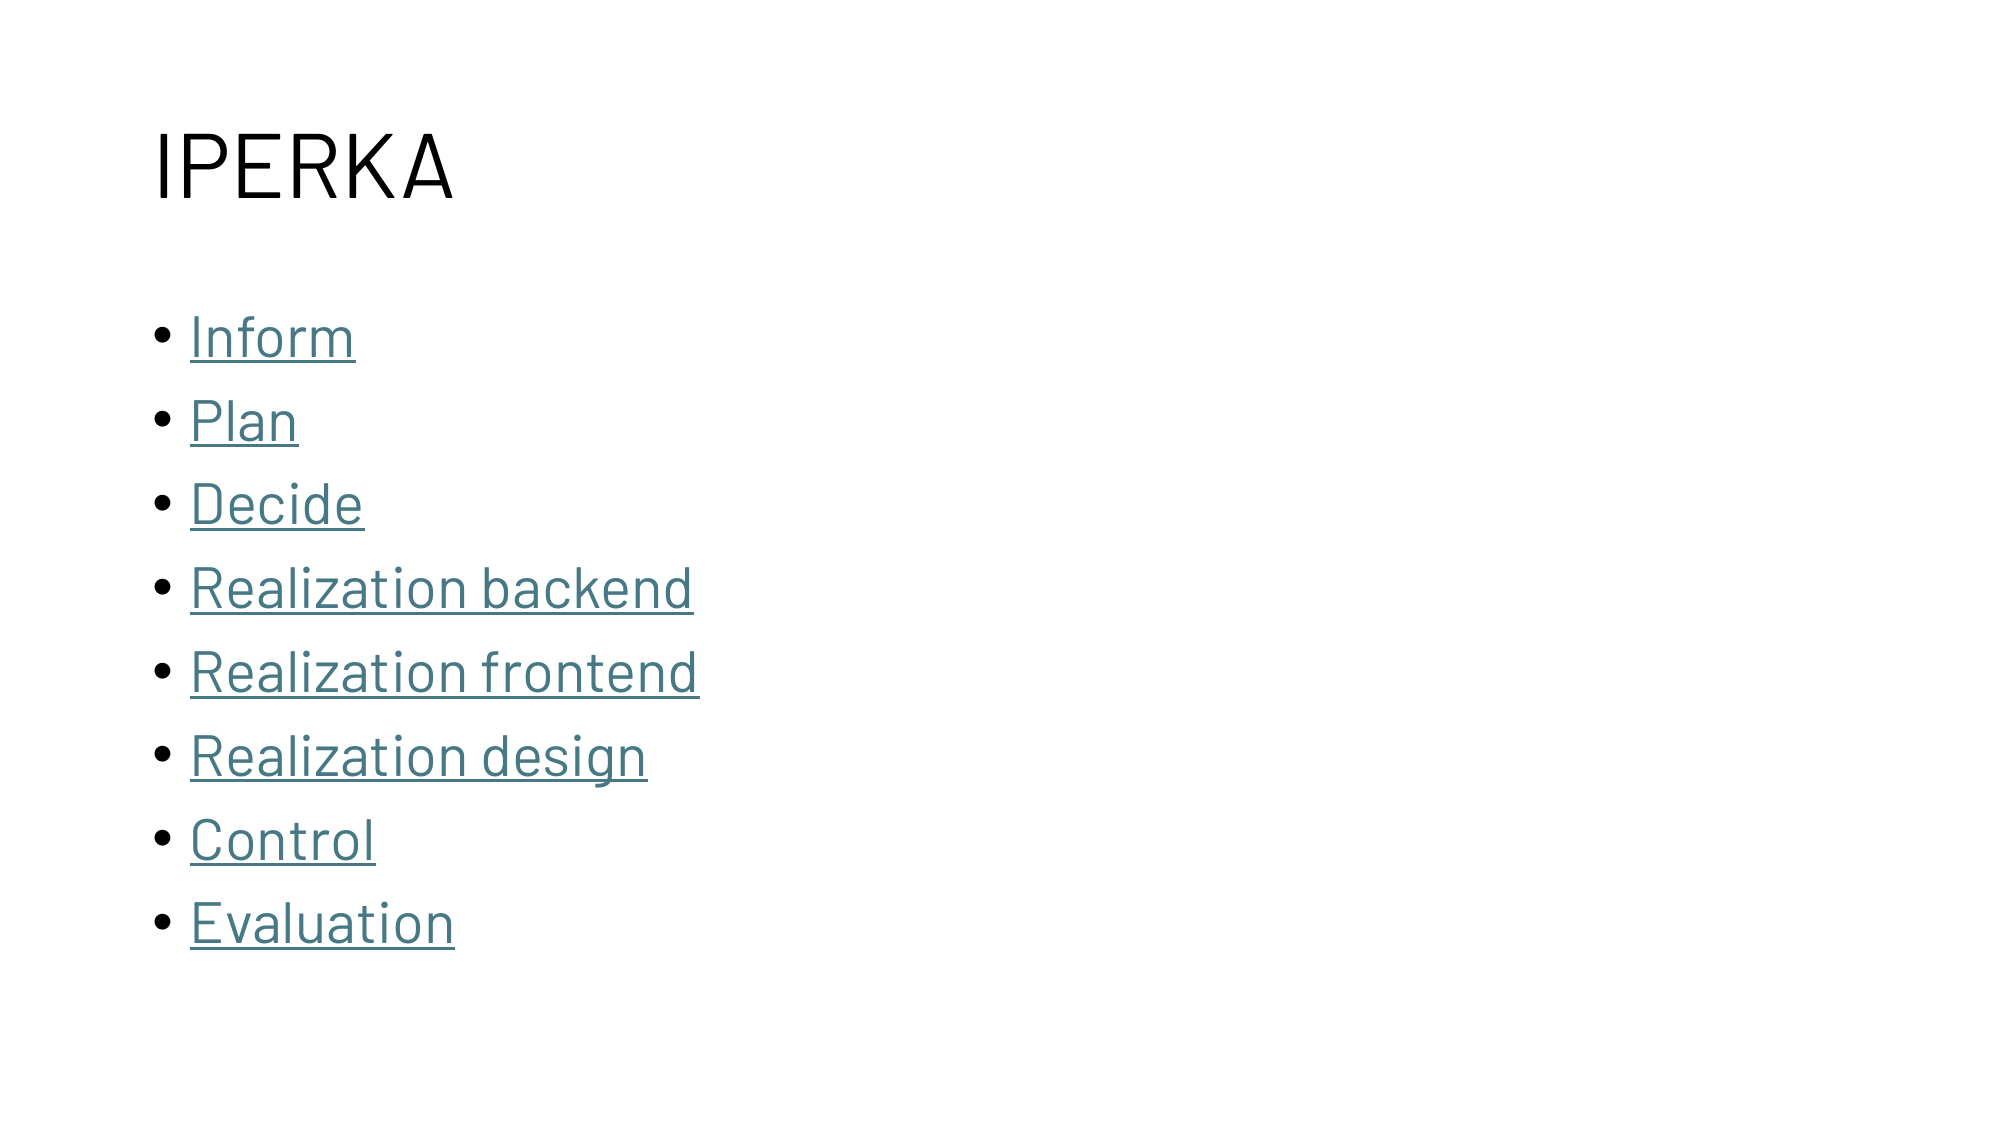

# IPERKA
Inform
Plan
Decide
Realization backend
Realization frontend
Realization design
Control
Evaluation